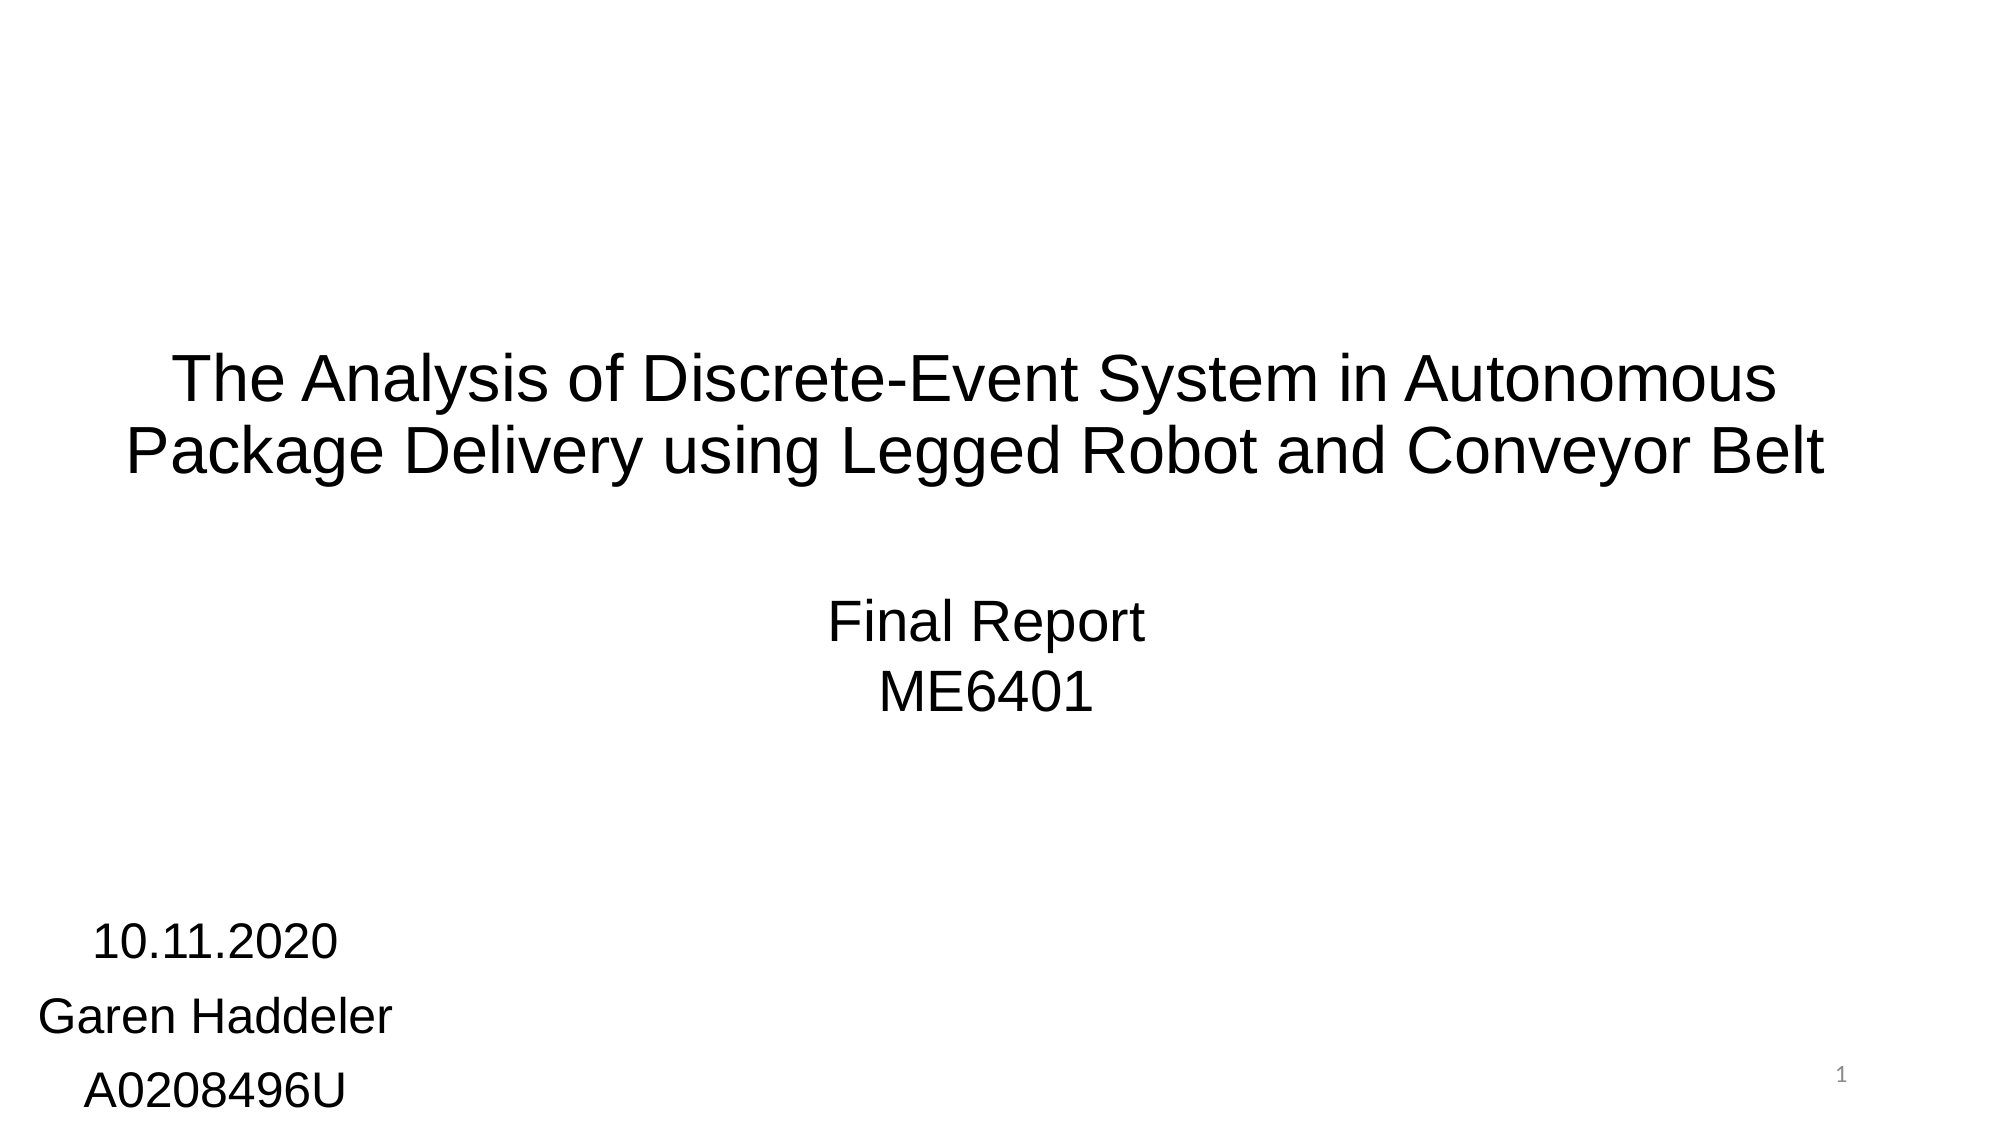

# The Analysis of Discrete-Event System in Autonomous Package Delivery using Legged Robot and Conveyor Belt
Final Report
ME6401
10.11.2020
Garen Haddeler
A0208496U
1